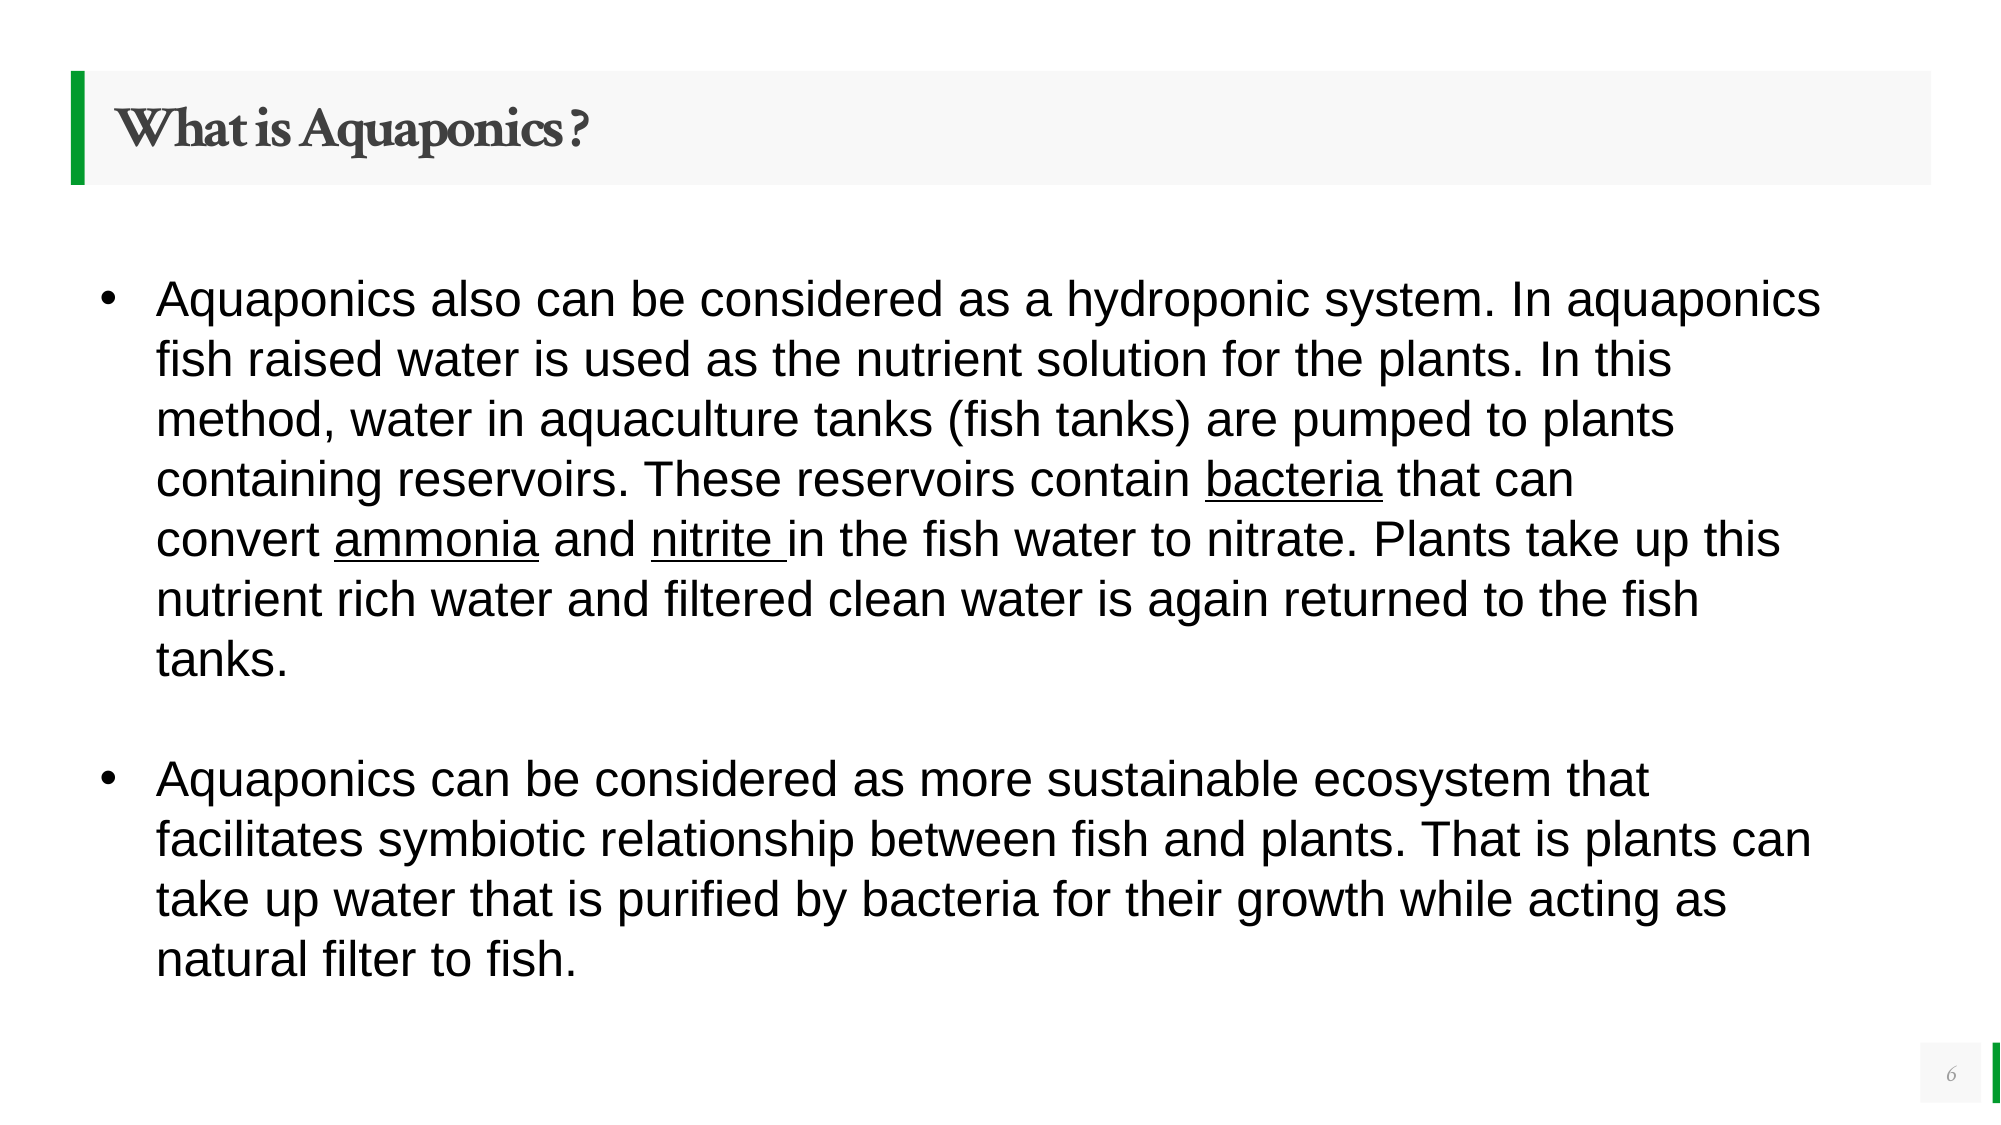

# What is Aquaponics ?
Aquaponics also can be considered as a hydroponic system. In aquaponics fish raised water is used as the nutrient solution for the plants. In this method, water in aquaculture tanks (fish tanks) are pumped to plants containing reservoirs. These reservoirs contain bacteria that can convert ammonia and nitrite in the fish water to nitrate. Plants take up this nutrient rich water and filtered clean water is again returned to the fish tanks.

Aquaponics can be considered as more sustainable ecosystem that facilitates symbiotic relationship between fish and plants. That is plants can take up water that is purified by bacteria for their growth while acting as natural filter to fish.

6